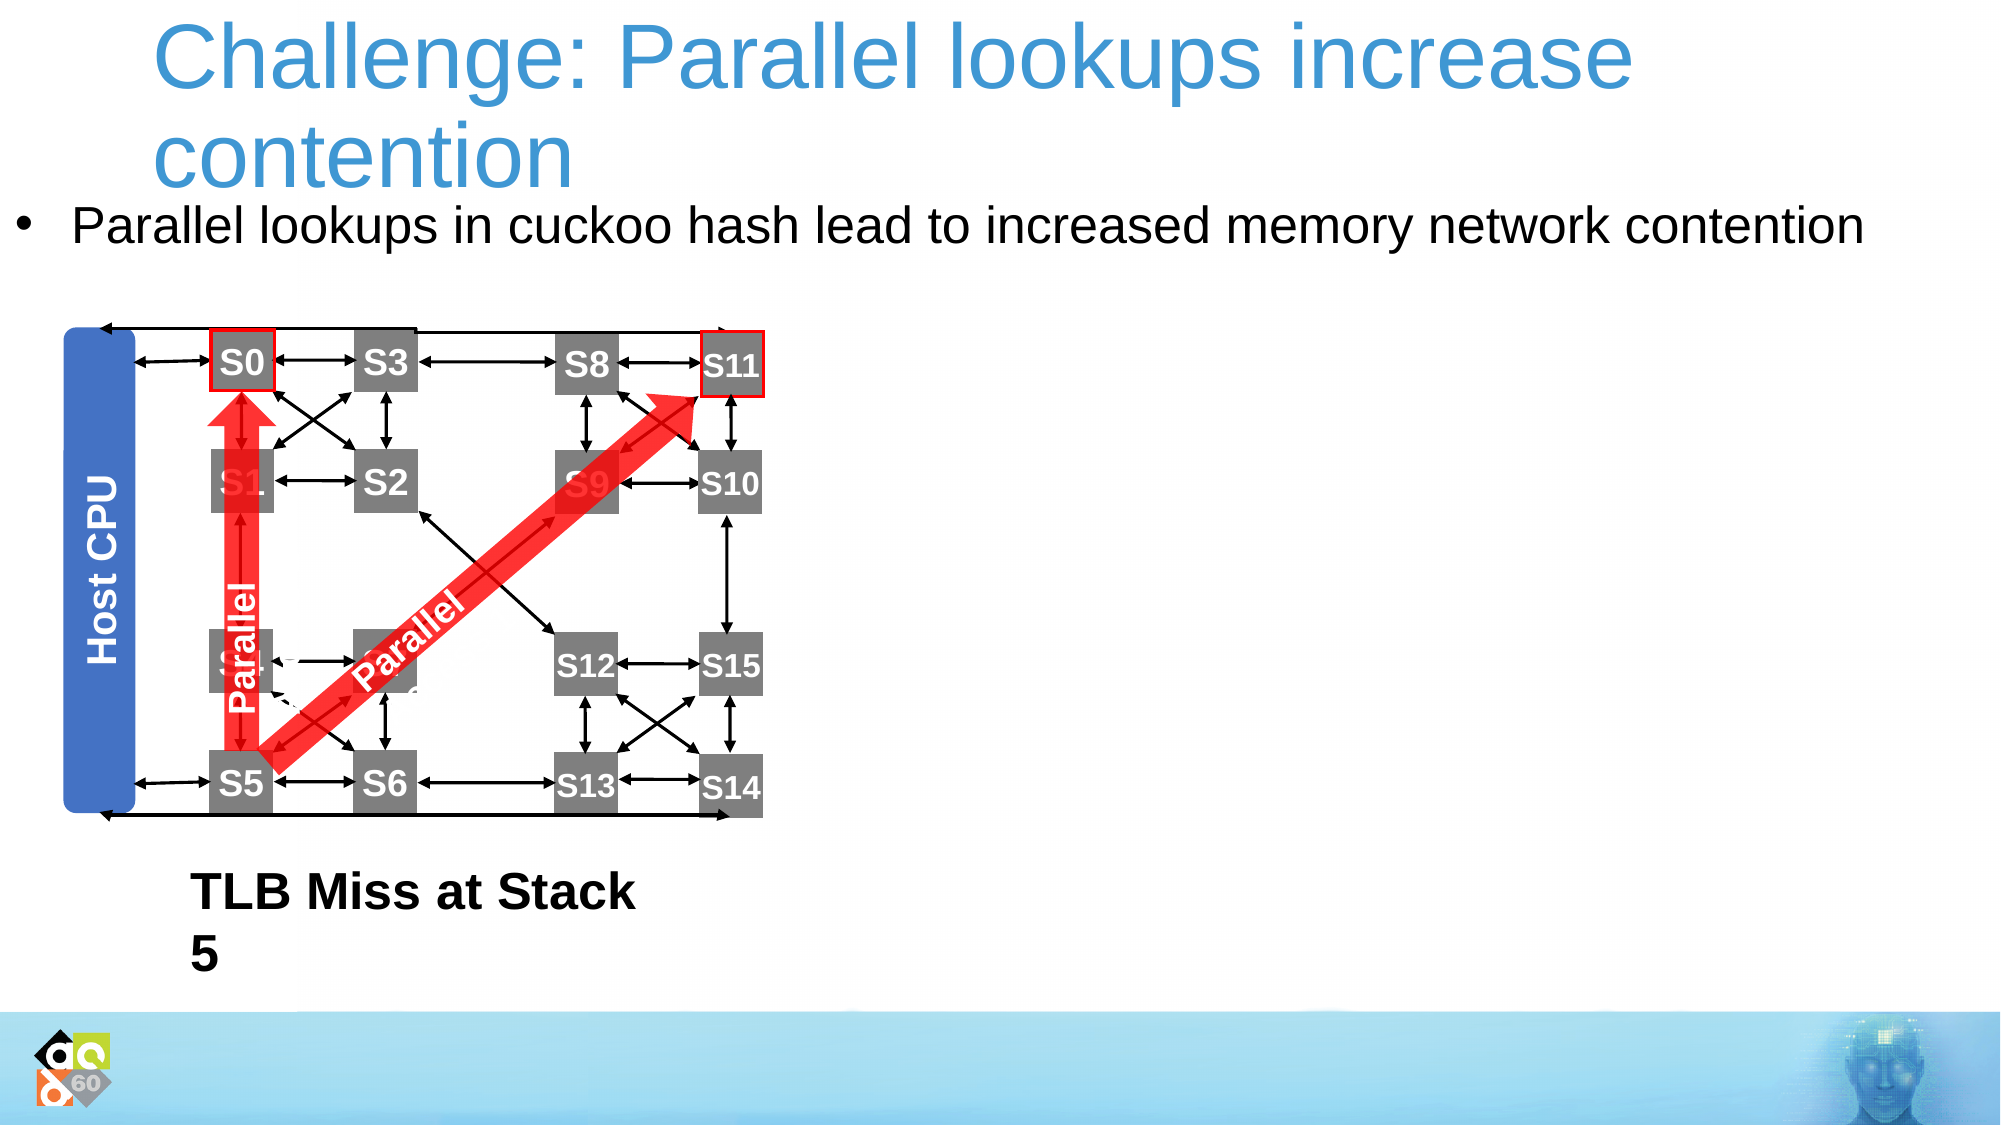

# Challenge: Parallel lookups increase contention
Parallel lookups in cuckoo hash lead to increased memory network contention
S0
S3

S8
S11

S1
S2
S9
S10

Host CPU

Parallel Access 2
Parallel Access 1
S4
S7
S12
S15

S5
S6
S13
S14

TLB Miss at Stack 5